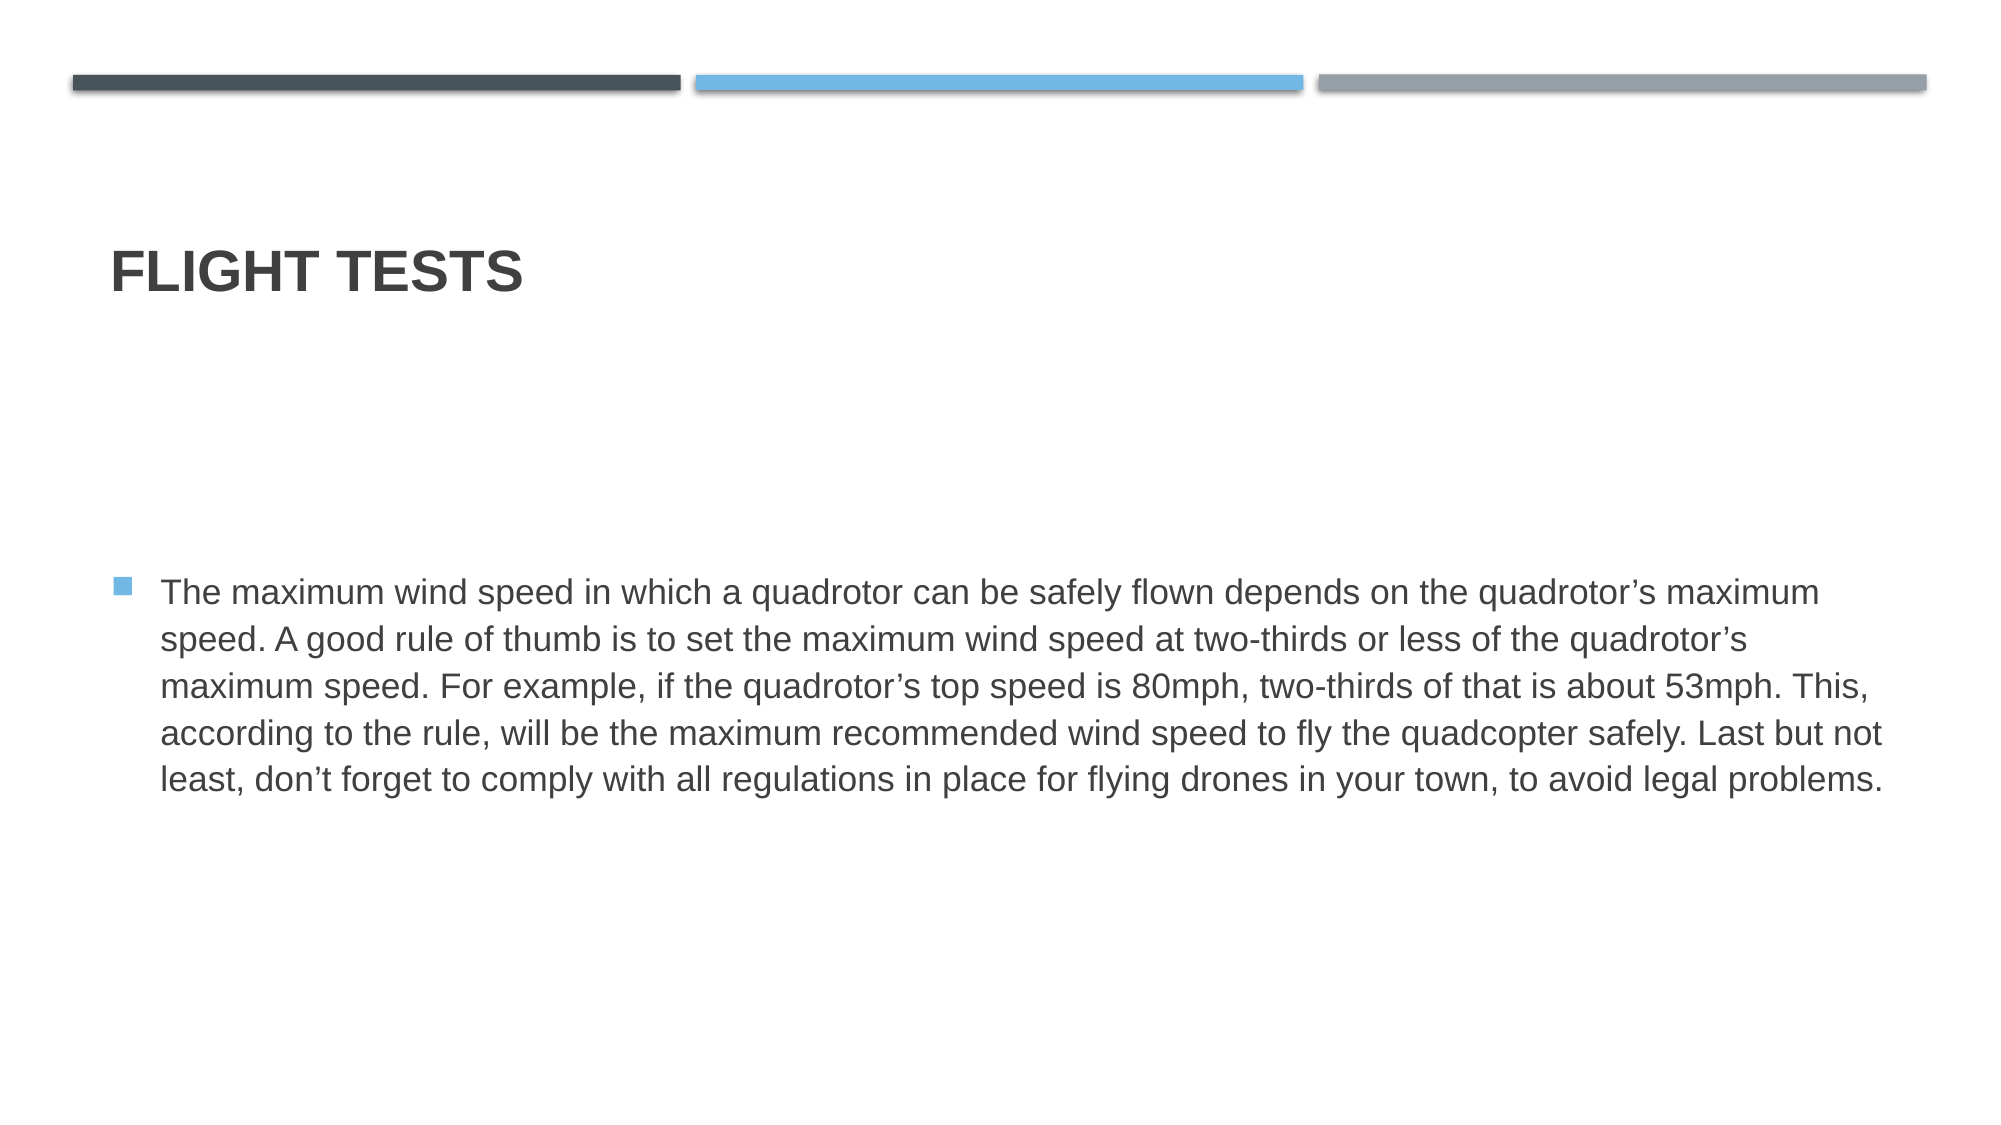

# FLIGHT TESTS
The maximum wind speed in which a quadrotor can be safely flown depends on the quadrotor’s maximum speed. A good rule of thumb is to set the maximum wind speed at two-thirds or less of the quadrotor’s maximum speed. For example, if the quadrotor’s top speed is 80mph, two-thirds of that is about 53mph. This, according to the rule, will be the maximum recommended wind speed to fly the quadcopter safely. Last but not least, don’t forget to comply with all regulations in place for flying drones in your town, to avoid legal problems.